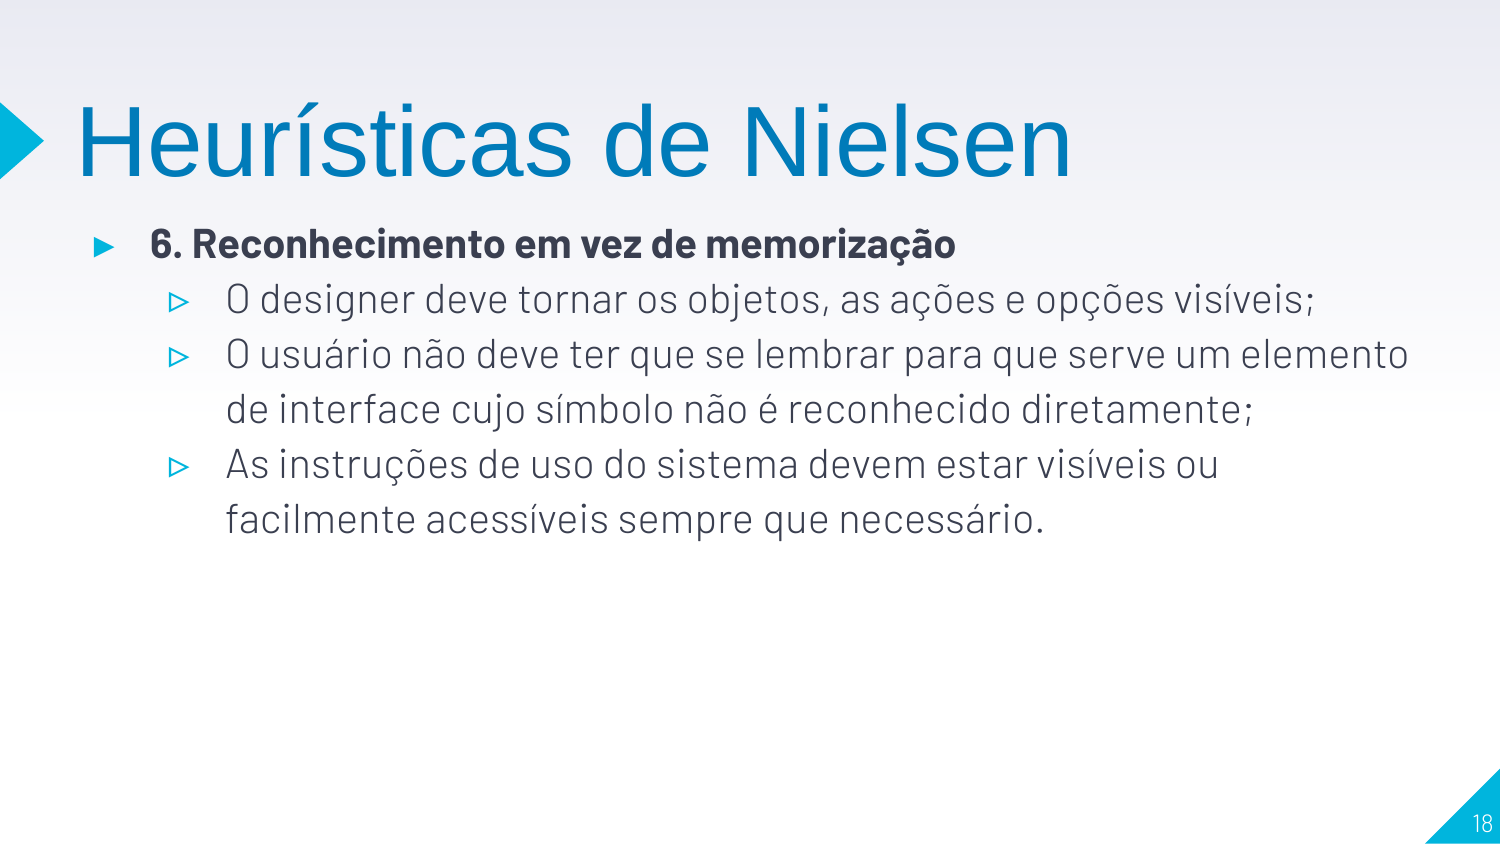

# Heurísticas de Nielsen
6. Reconhecimento em vez de memorização
O designer deve tornar os objetos, as ações e opções visíveis;
O usuário não deve ter que se lembrar para que serve um elemento de interface cujo símbolo não é reconhecido diretamente;
As instruções de uso do sistema devem estar visíveis ou facilmente acessíveis sempre que necessário.
18